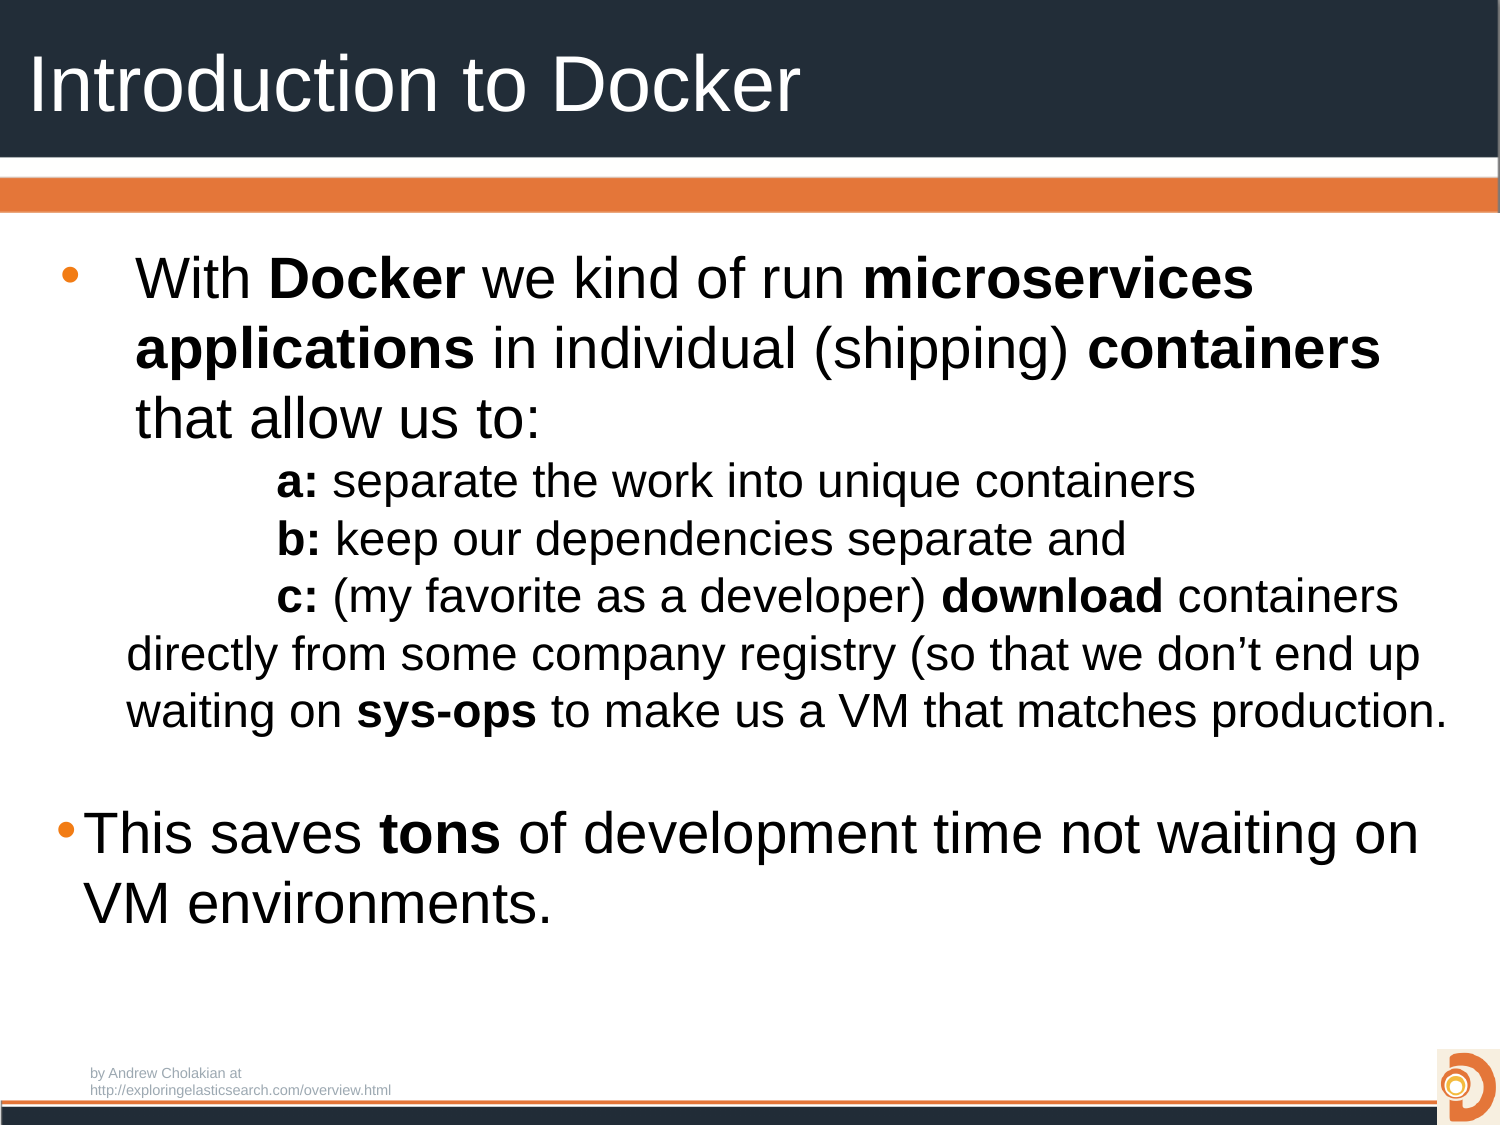

# Introduction to Docker
With Docker we kind of run microservices applications in individual (shipping) containers that allow us to:
	a: separate the work into unique containers
	b: keep our dependencies separate and
	c: (my favorite as a developer) download containers directly from some company registry (so that we don’t end up waiting on sys-ops to make us a VM that matches production.

This saves tons of development time not waiting on VM environments.

by Andrew Cholakian at http://exploringelasticsearch.com/overview.html